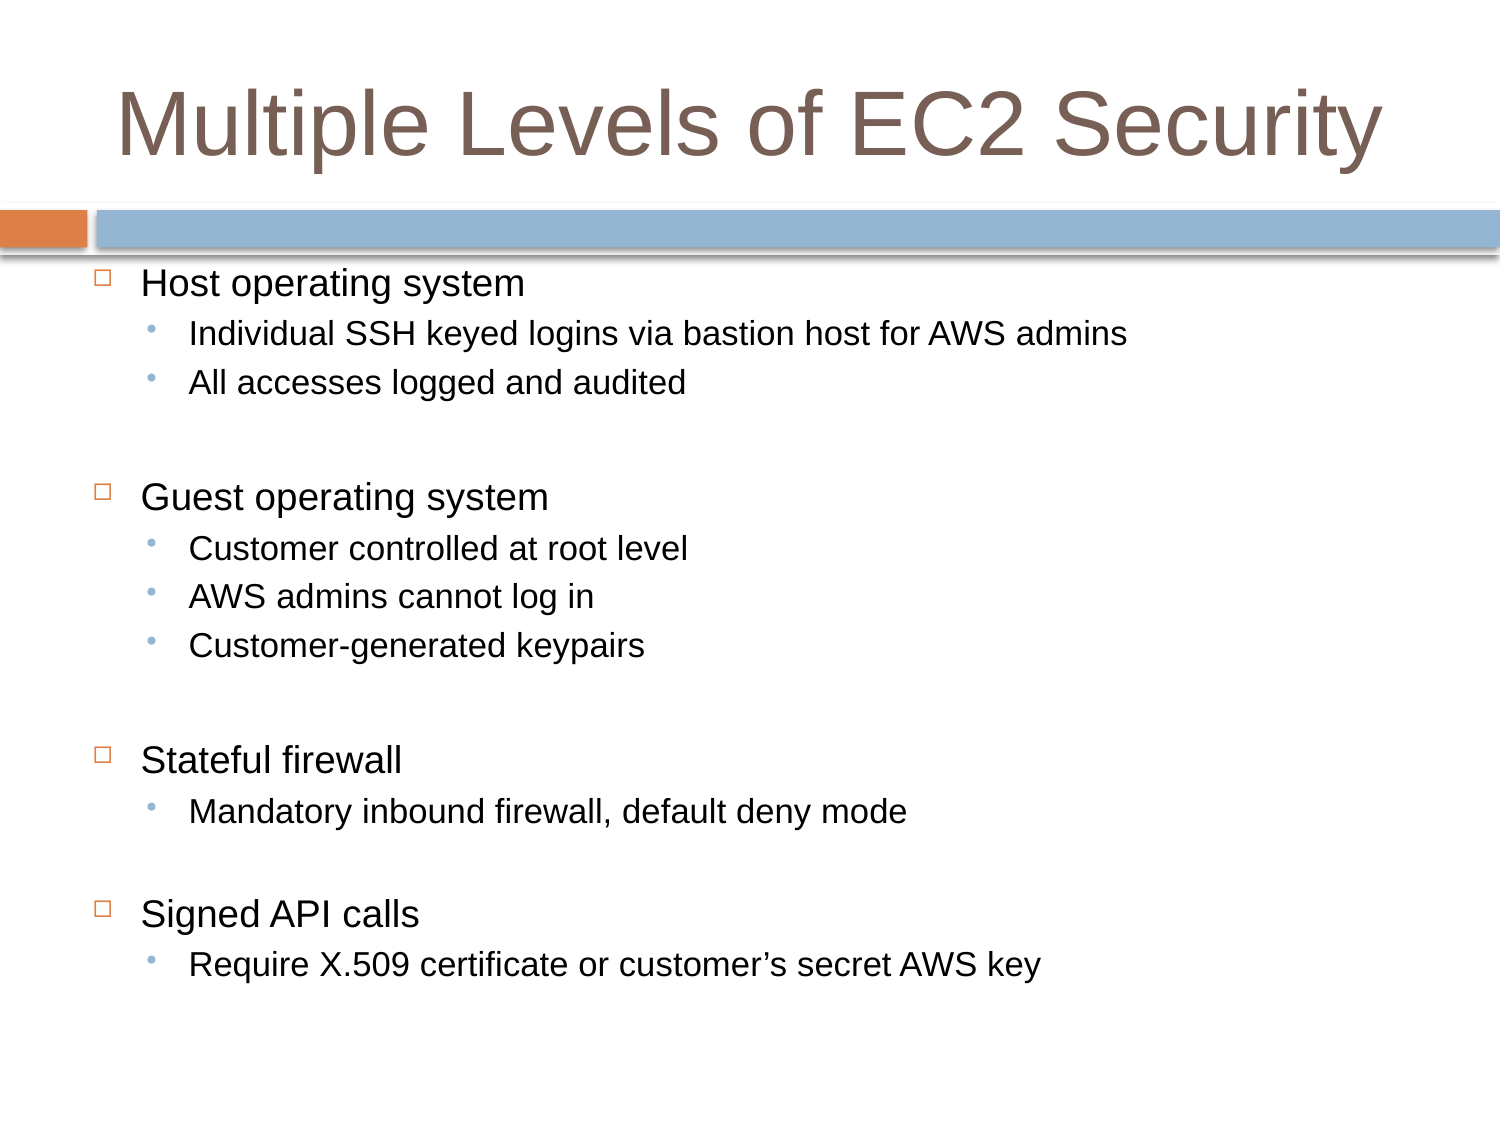

# Multiple Levels of EC2 Security
Host operating system
Individual SSH keyed logins via bastion host for AWS admins
All accesses logged and audited

Guest operating system
Customer controlled at root level
AWS admins cannot log in
Customer-generated keypairs

Stateful firewall
Mandatory inbound firewall, default deny mode

Signed API calls
Require X.509 certificate or customer’s secret AWS key